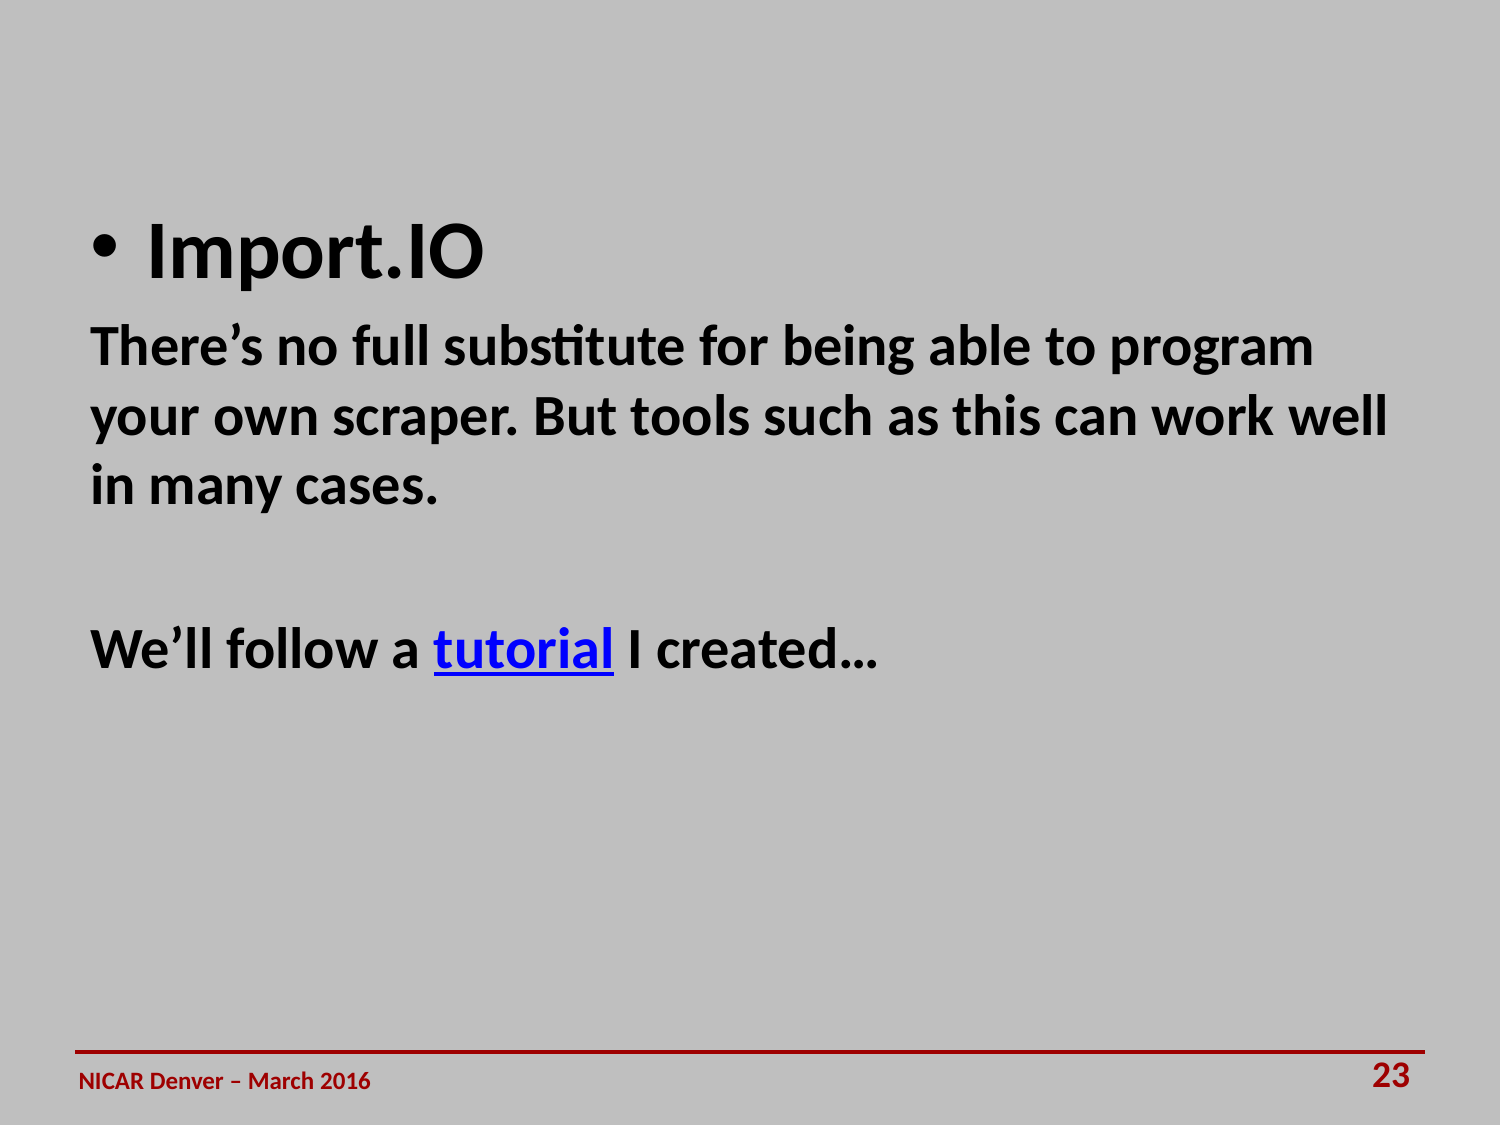

#
Import.IO
There’s no full substitute for being able to program your own scraper. But tools such as this can work well in many cases.

We’ll follow a tutorial I created…

23
NICAR Denver – March 2016